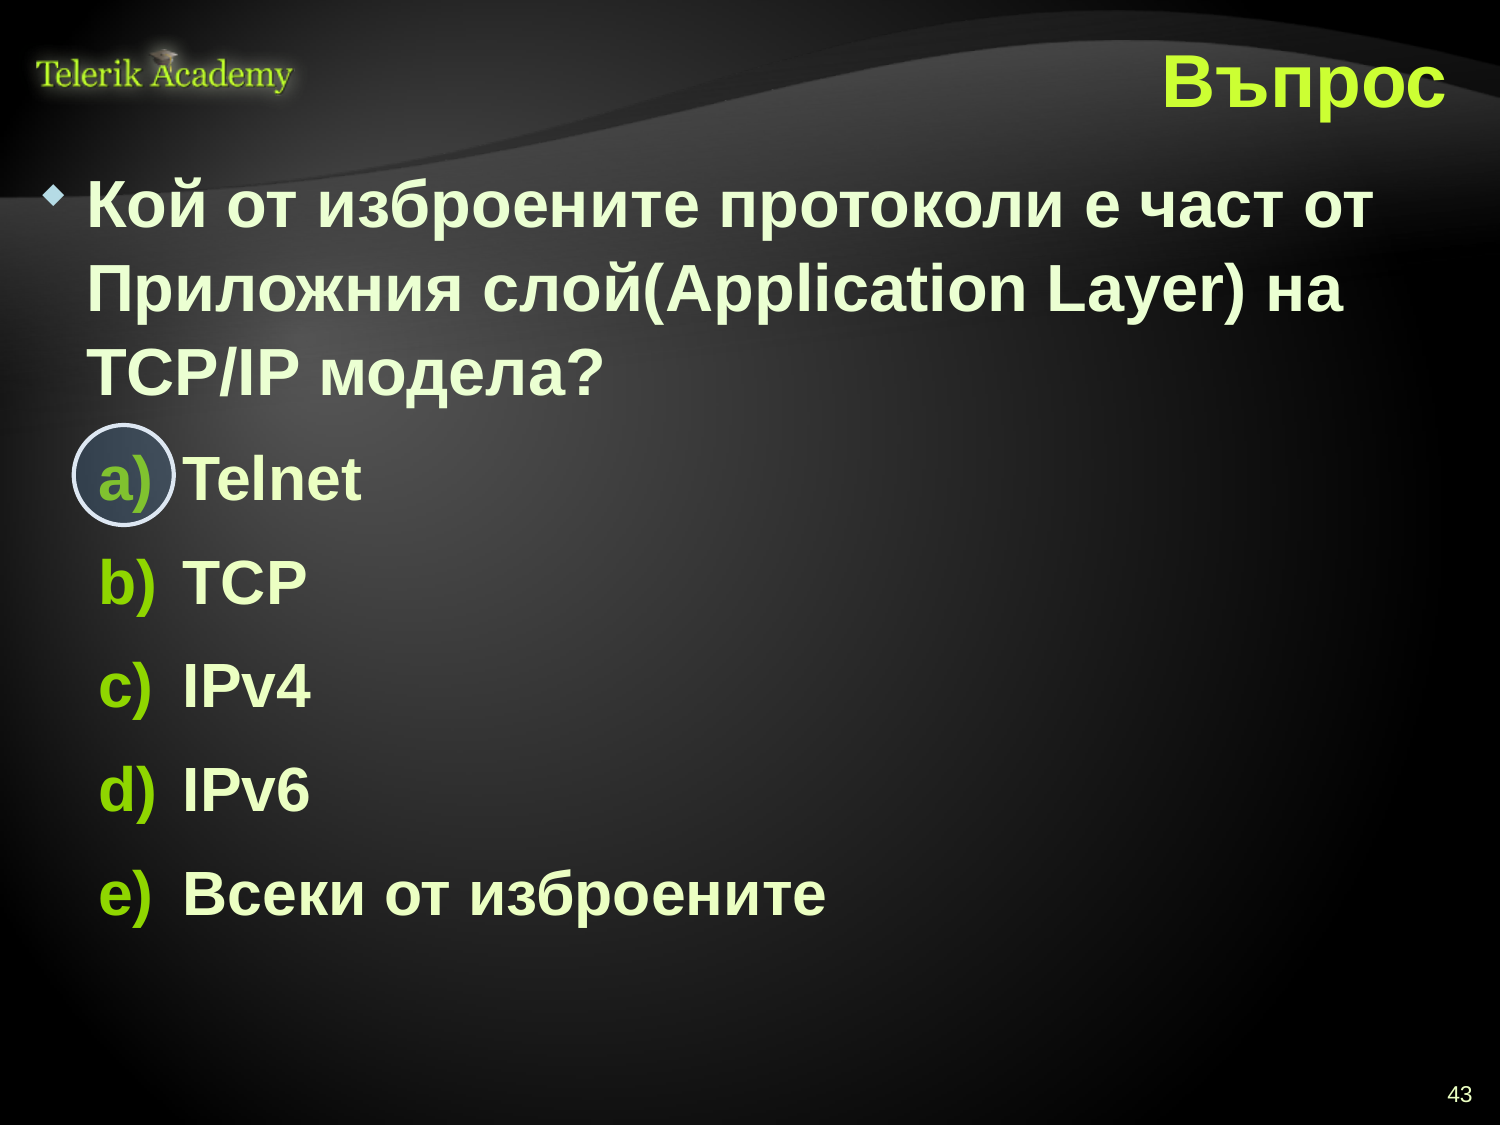

# Въпрос
Кой от изброените протоколи е част от Приложния слой(Application Layer) на TCP/IP модела?
Telnet
TCP
IPv4
IPv6
Всеки от изброените

43